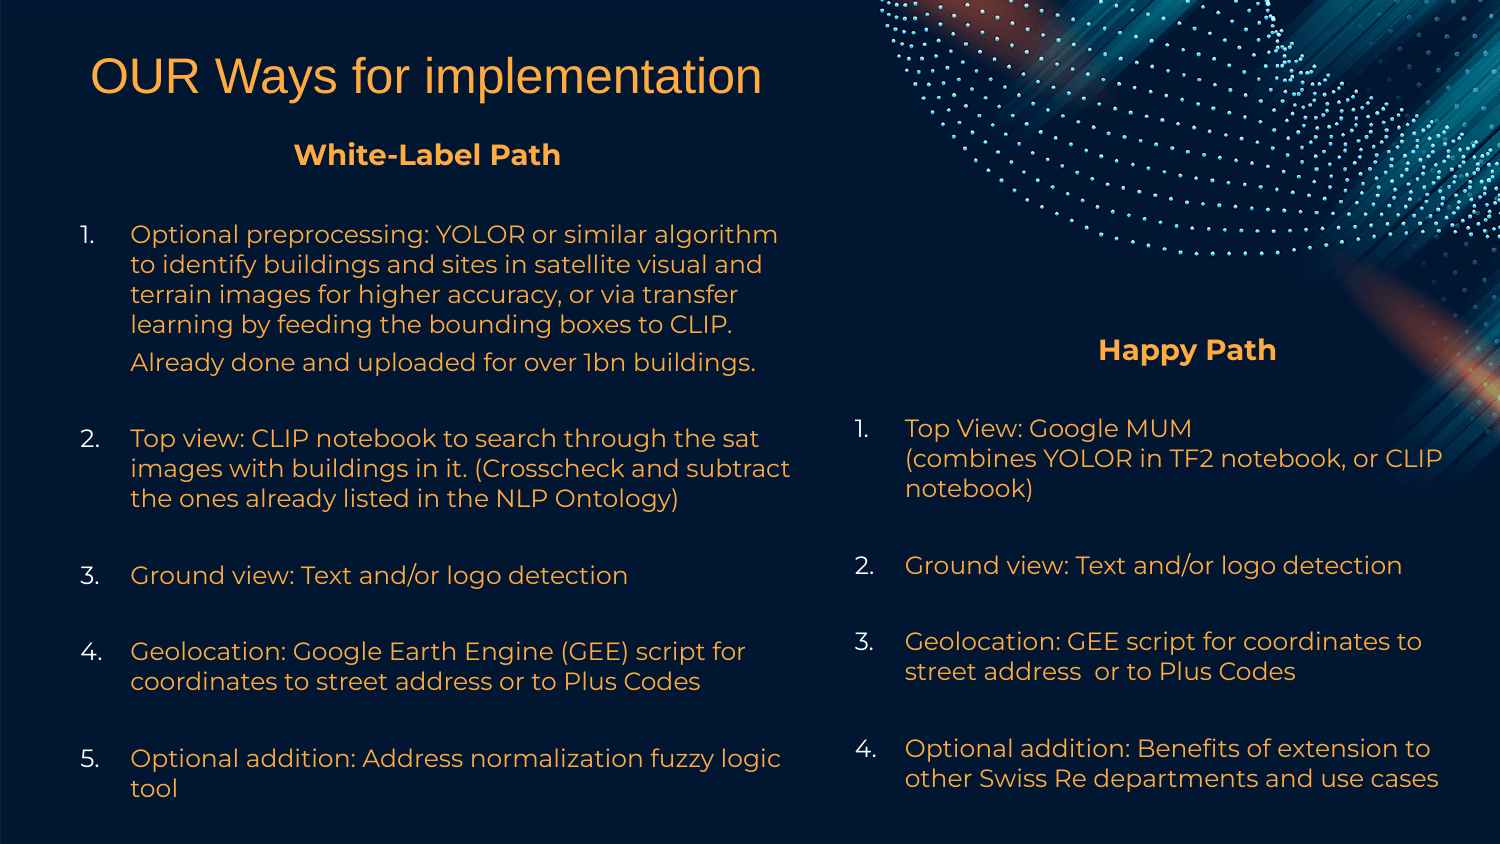

# OUR Ways for implementation
White-Label Path

Optional preprocessing: YOLOR or similar algorithm to identify buildings and sites in satellite visual and terrain images for higher accuracy, or via transfer learning by feeding the bounding boxes to CLIP.
Already done and uploaded for over 1bn buildings.

Top view: CLIP notebook to search through the sat images with buildings in it. (Crosscheck and subtract the ones already listed in the NLP Ontology)

Ground view: Text and/or logo detection

Geolocation: Google Earth Engine (GEE) script for coordinates to street address or to Plus Codes

Optional addition: Address normalization fuzzy logic tool

Happy Path

Top View: Google MUM 		(combines YOLOR in TF2 notebook, or CLIP notebook)

Ground view: Text and/or logo detection

Geolocation: GEE script for coordinates to street address  or to Plus Codes

Optional addition: Benefits of extension to other Swiss Re departments and use cases